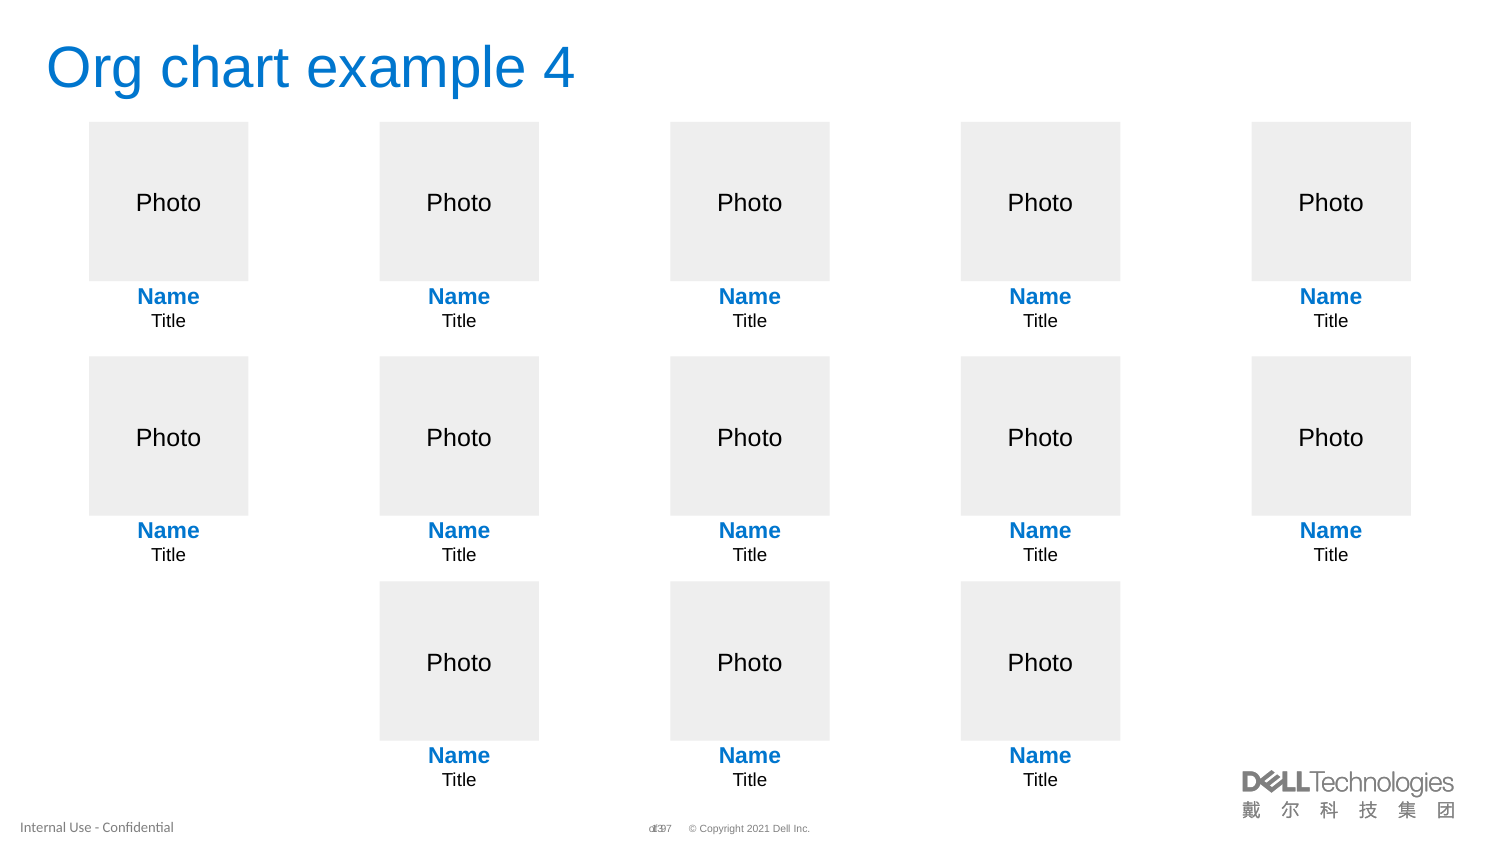

# Org chart example 4
Photo
Name
Title
Photo
Name
Title
Photo
Name
Title
Photo
Name
Title
Photo
Name
Title
Photo
Name
Title
Photo
Name
Title
Photo
Name
Title
Photo
Name
Title
Photo
Name
Title
Photo
Name
Title
Photo
Name
Title
Photo
Name
Title